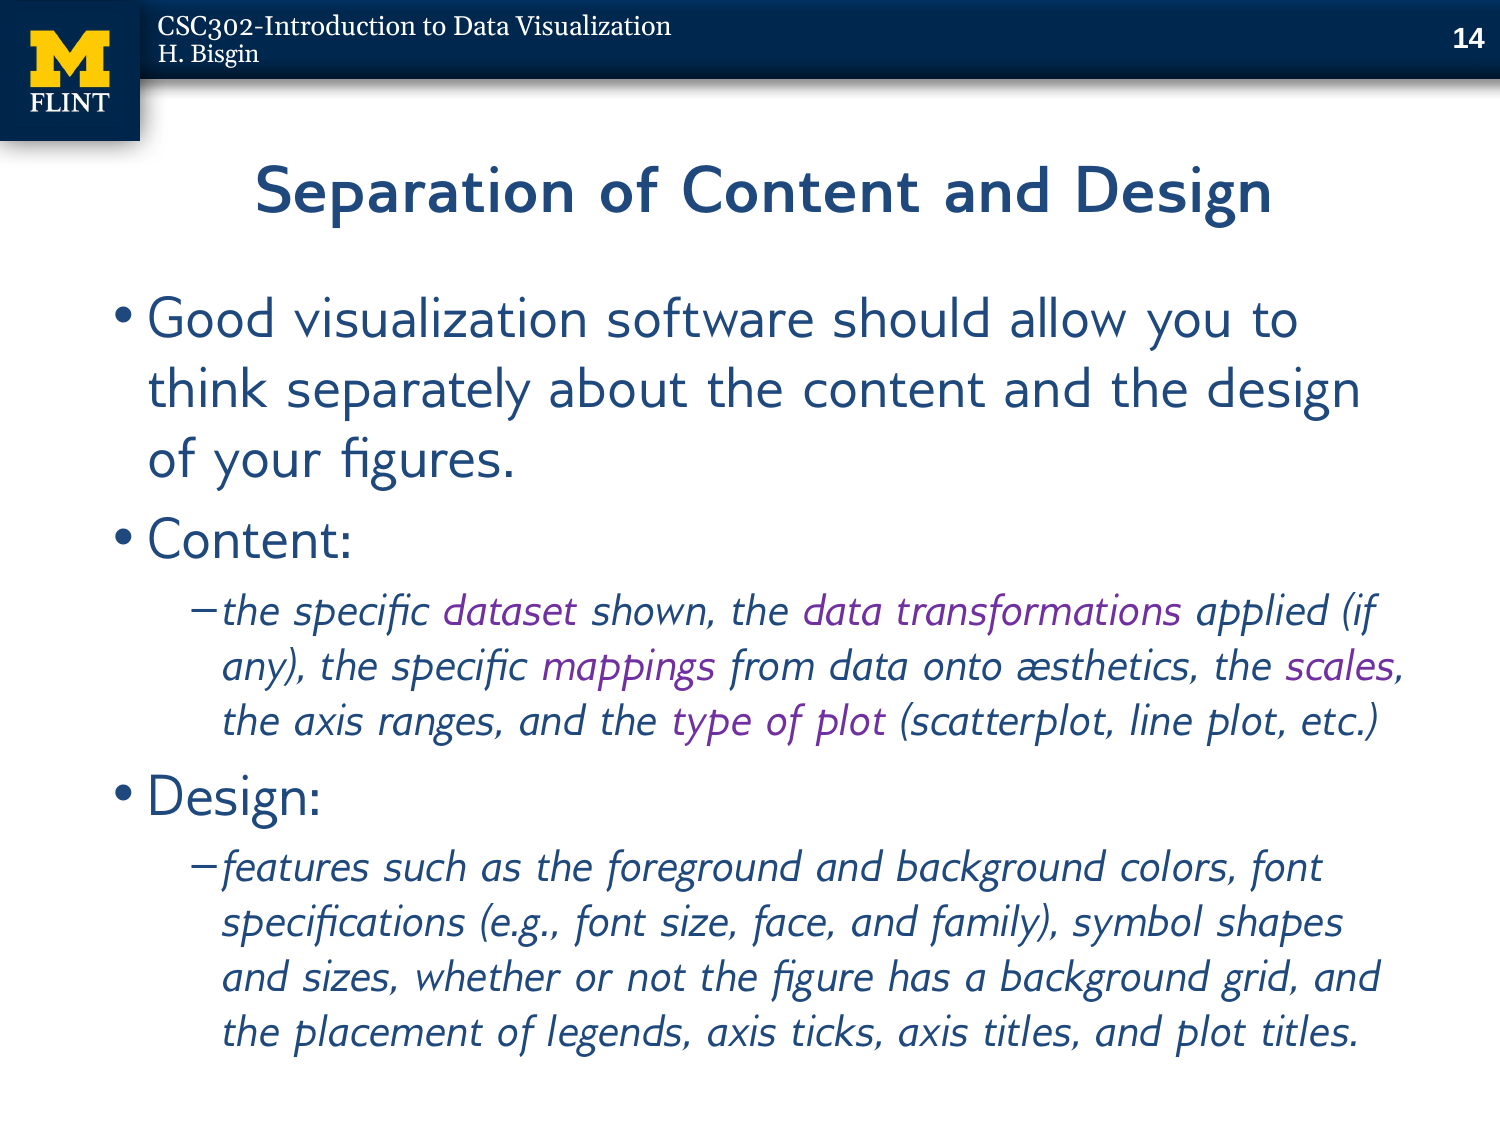

14
# Separation of Content and Design
Good visualization software should allow you to think separately about the content and the design of your figures.
Content:
the specific dataset shown, the data transformations applied (if any), the specific mappings from data onto aesthetics, the scales, the axis ranges, and the type of plot (scatterplot, line plot, etc.)
Design:
features such as the foreground and background colors, font specifications (e.g., font size, face, and family), symbol shapes and sizes, whether or not the figure has a background grid, and the placement of legends, axis ticks, axis titles, and plot titles.